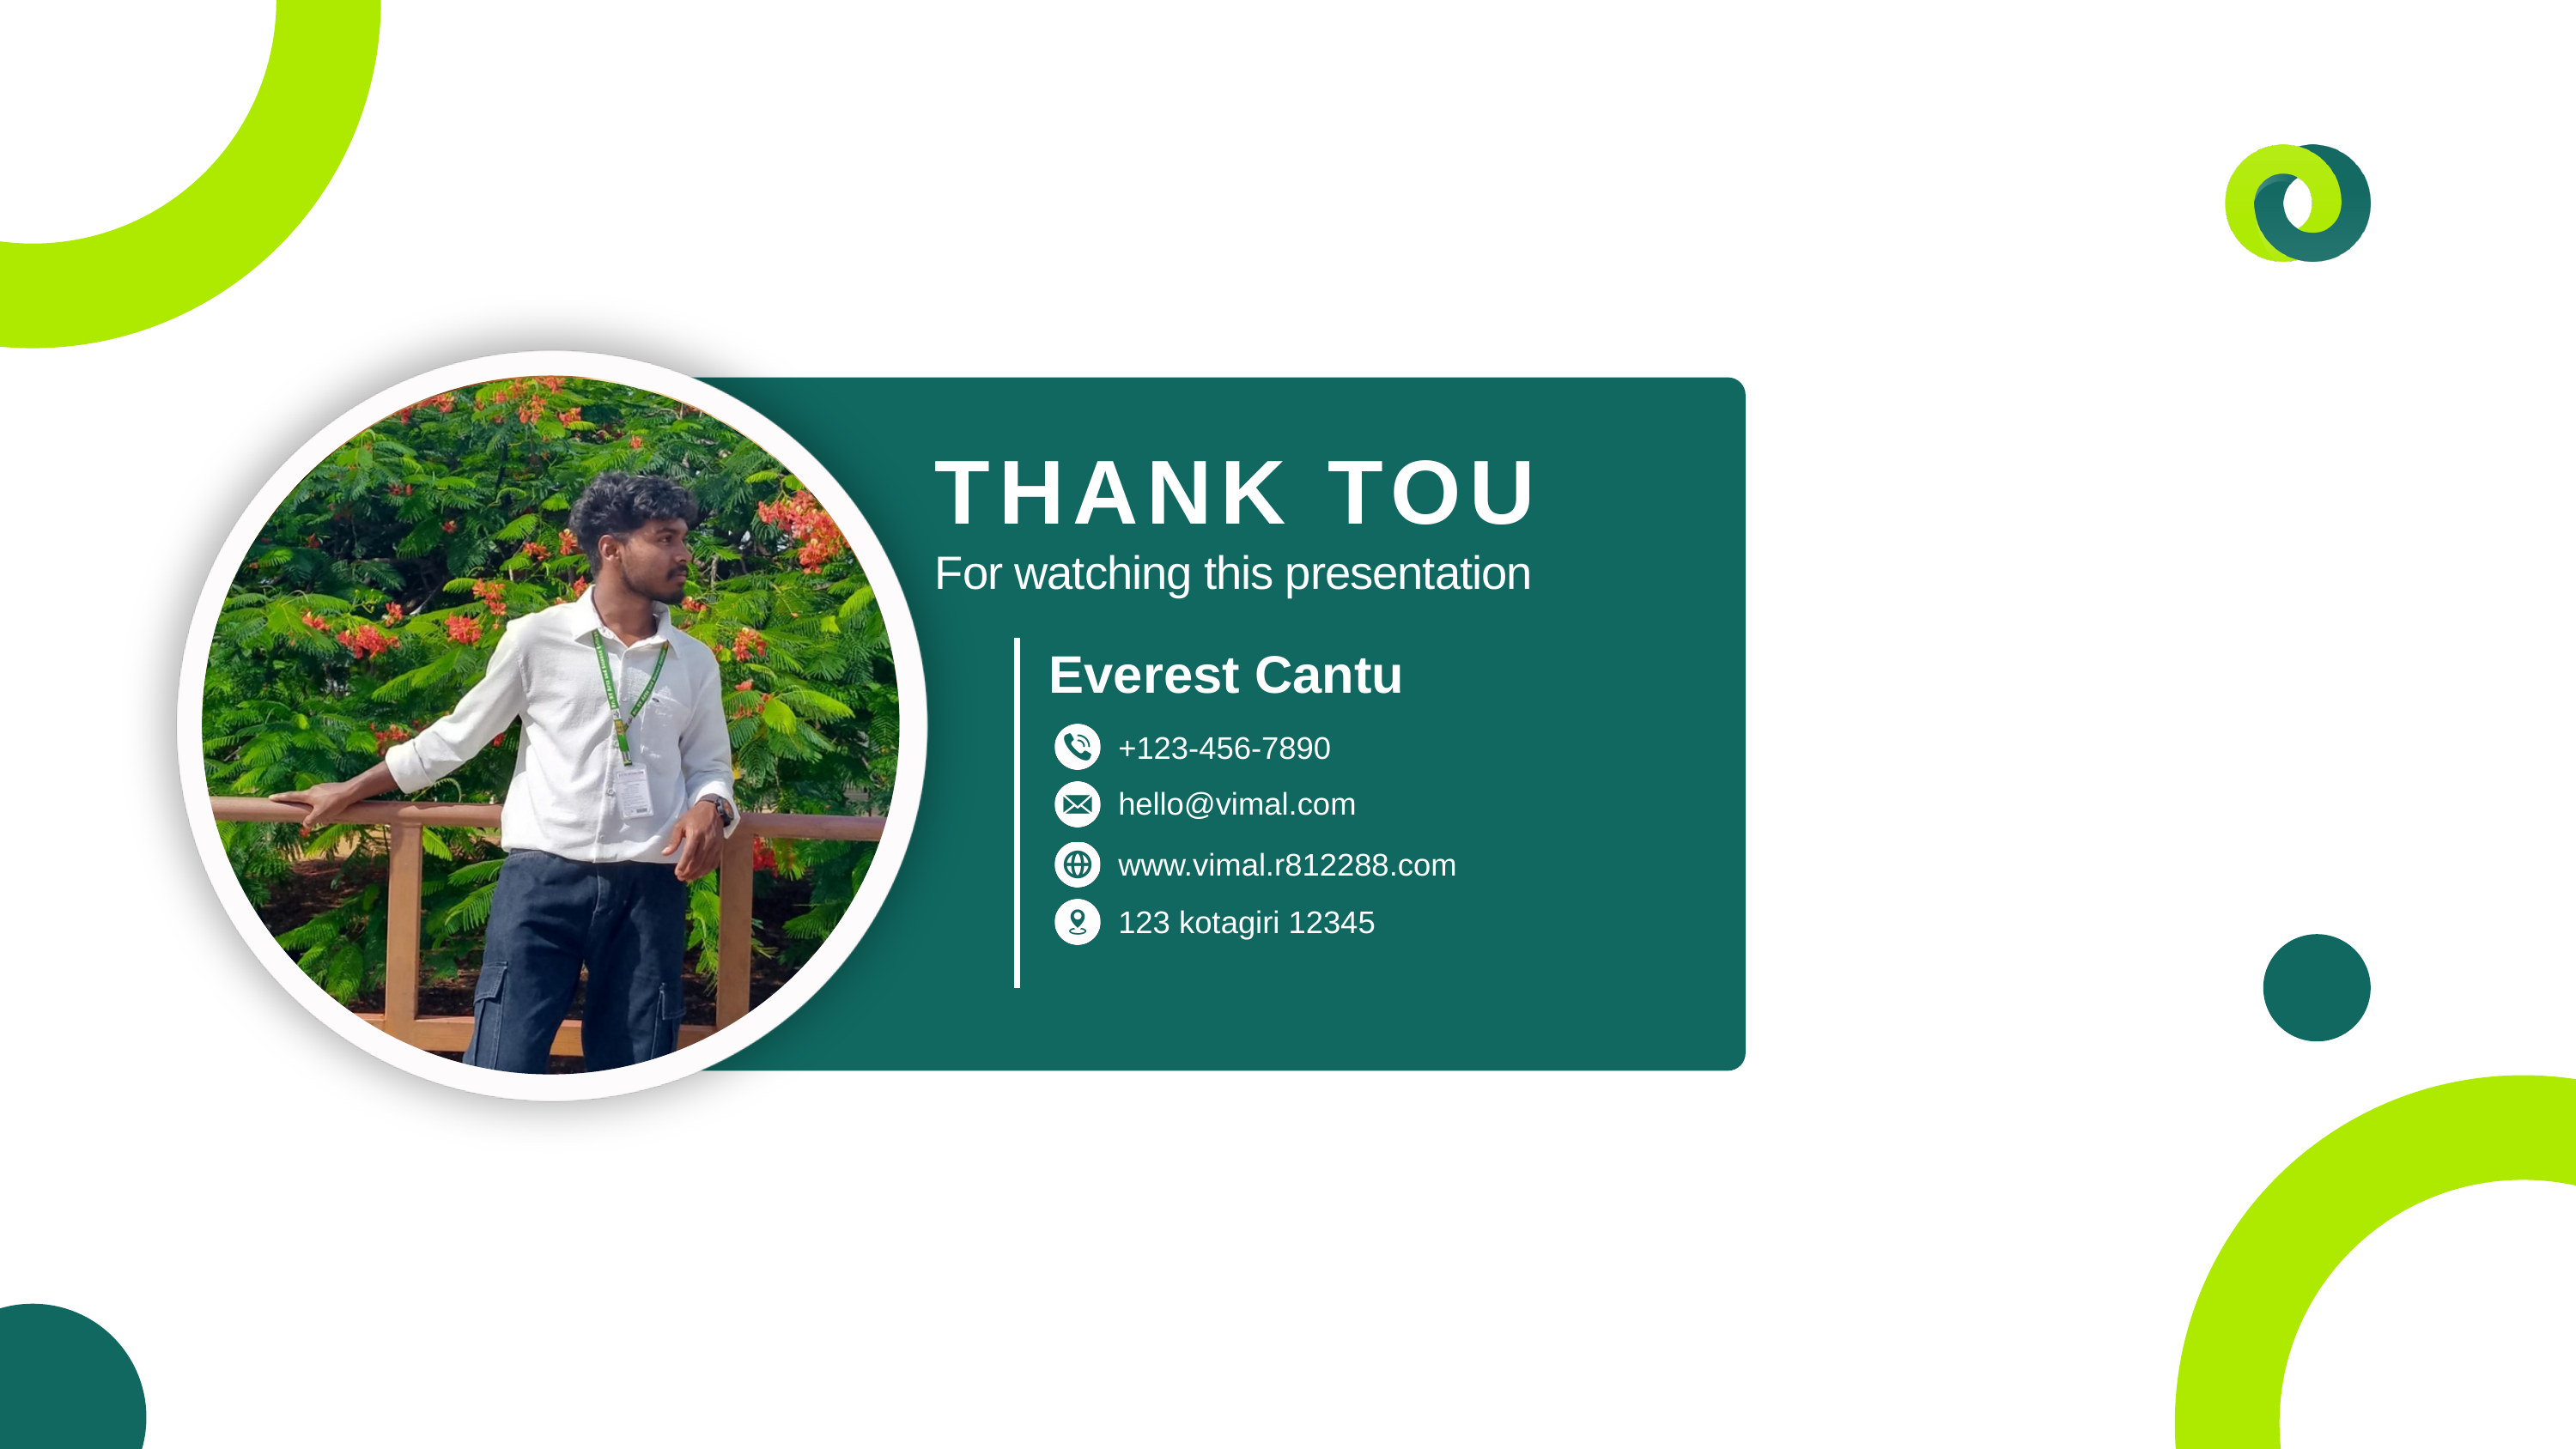

THANK TOU
For watching this presentation
Everest Cantu

+123-456-7890

hello@vimal.com

www.vimal.r812288.com

123 kotagiri 12345